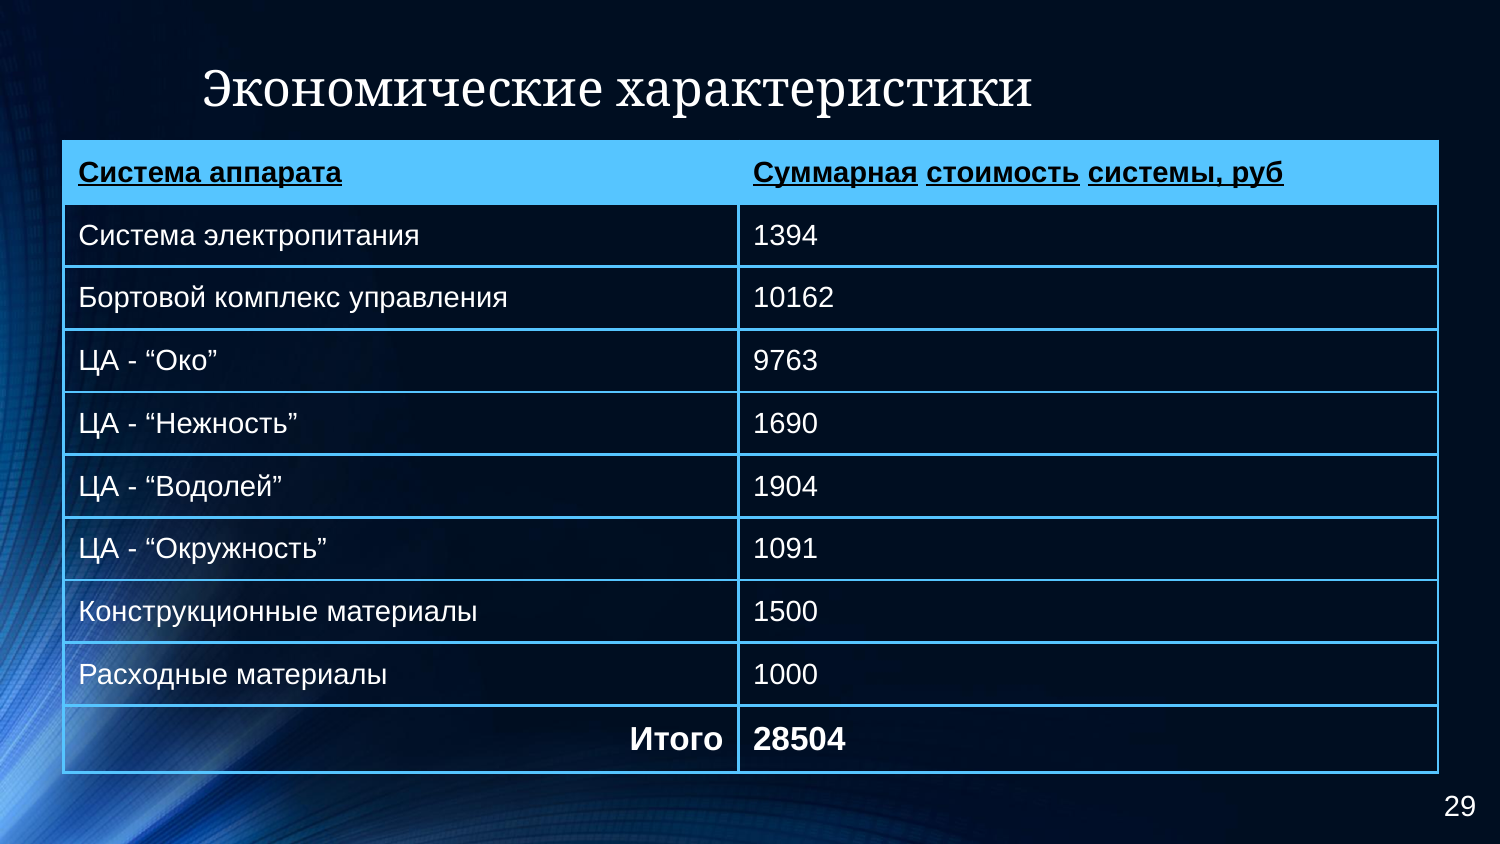

# Экономические характеристики
| Система аппарата | Суммарная стоимость системы, руб |
| --- | --- |
| Система электропитания | 1394 |
| Бортовой комплекс управления | 10162 |
| ЦА - “Око” | 9763 |
| ЦА - “Нежность” | 1690 |
| ЦА - “Водолей” | 1904 |
| ЦА - “Окружность” | 1091 |
| Конструкционные материалы | 1500 |
| Расходные материалы | 1000 |
| Итого | 28504 |
29